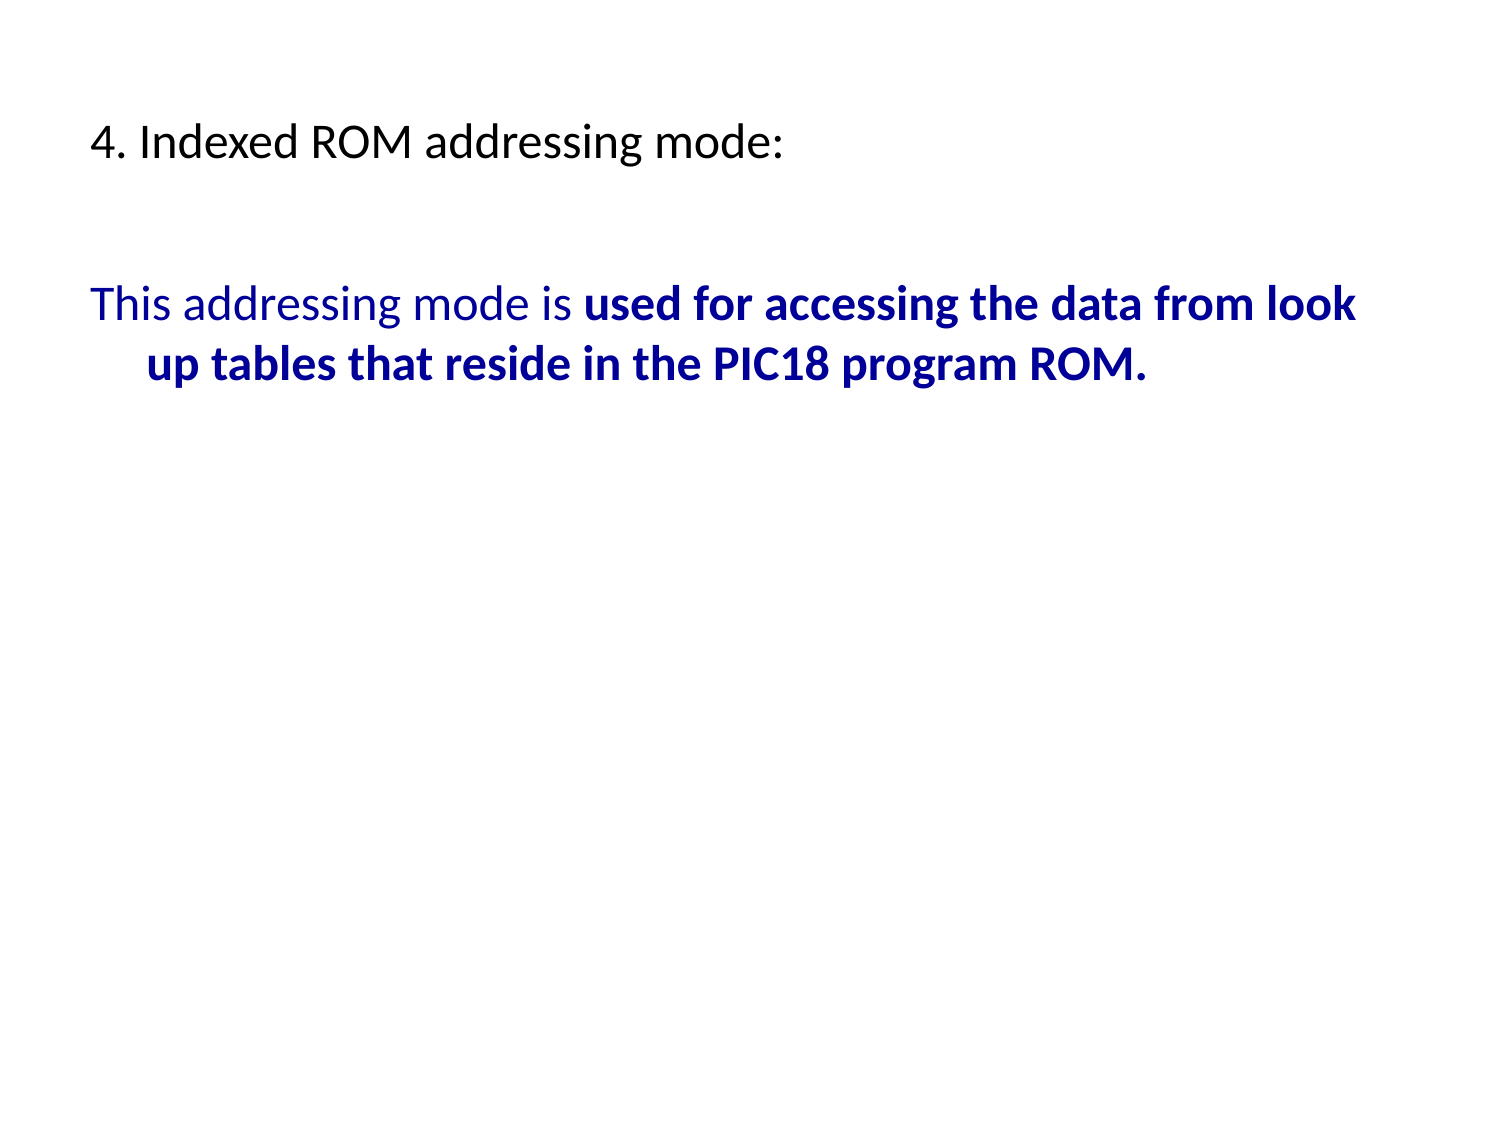

# 4. Indexed ROM addressing mode:
This addressing mode is used for accessing the data from look up tables that reside in the PIC18 program ROM.